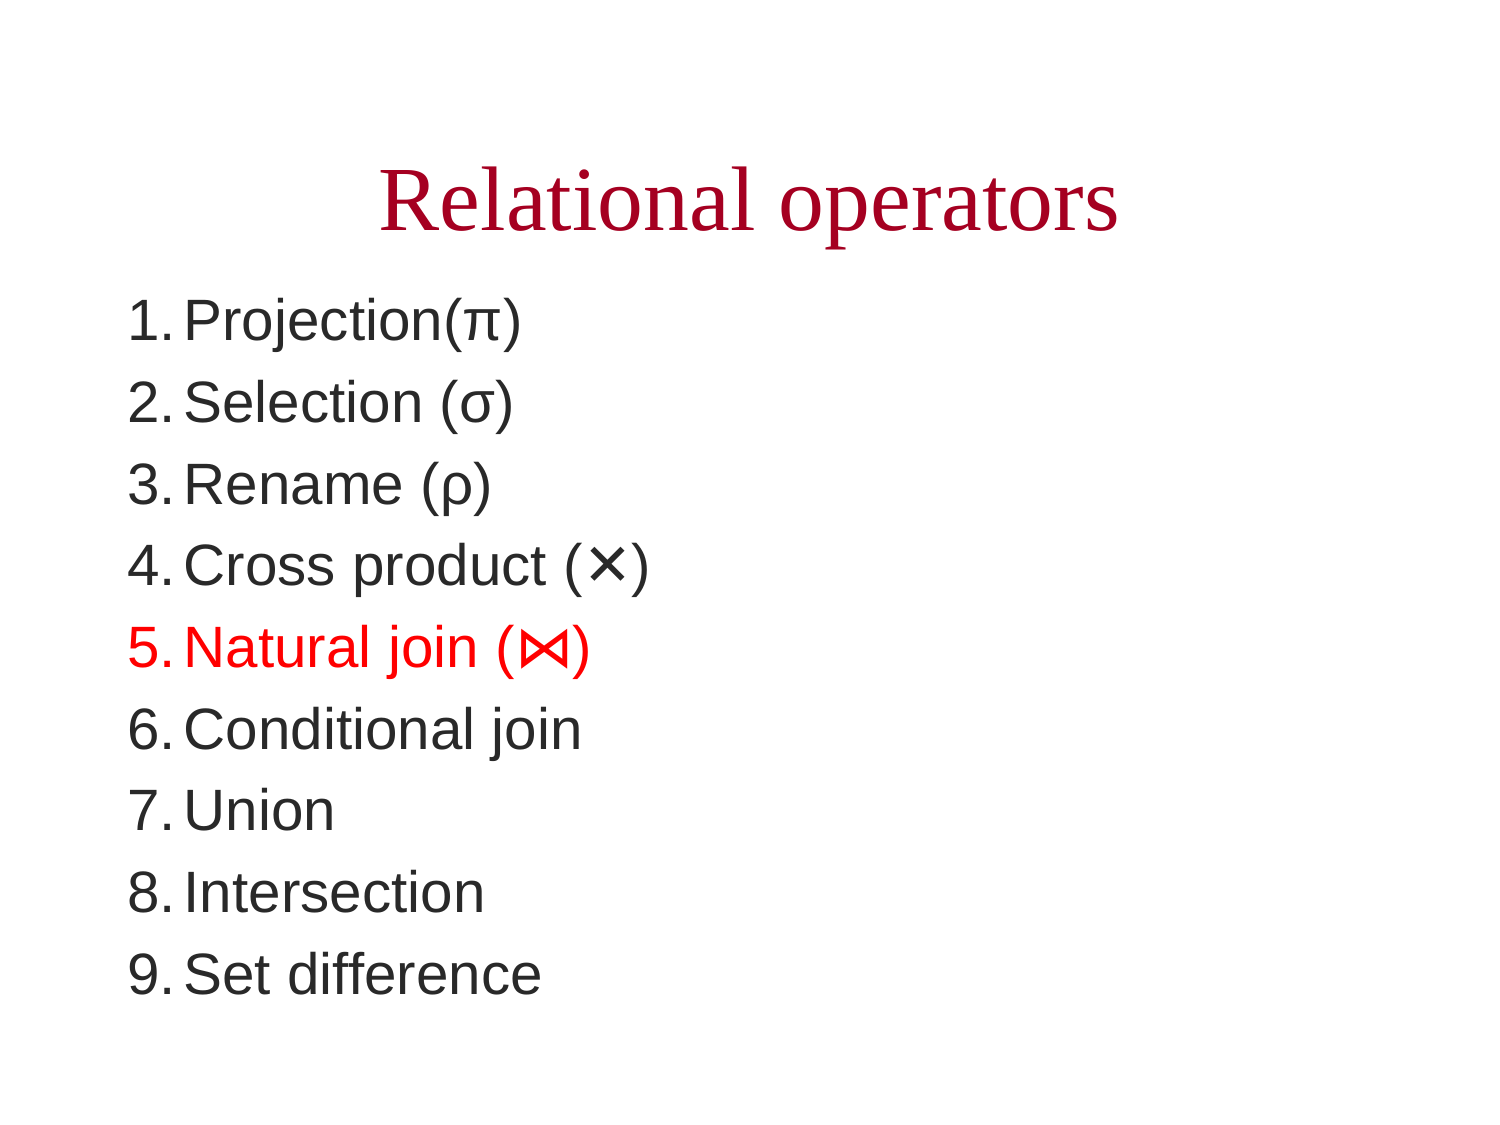

# Relational operators
Projection(π)
Selection (σ)
Rename (ρ)
Cross product (✕)
Natural join (⋈)
Conditional join
Union
Intersection
Set difference